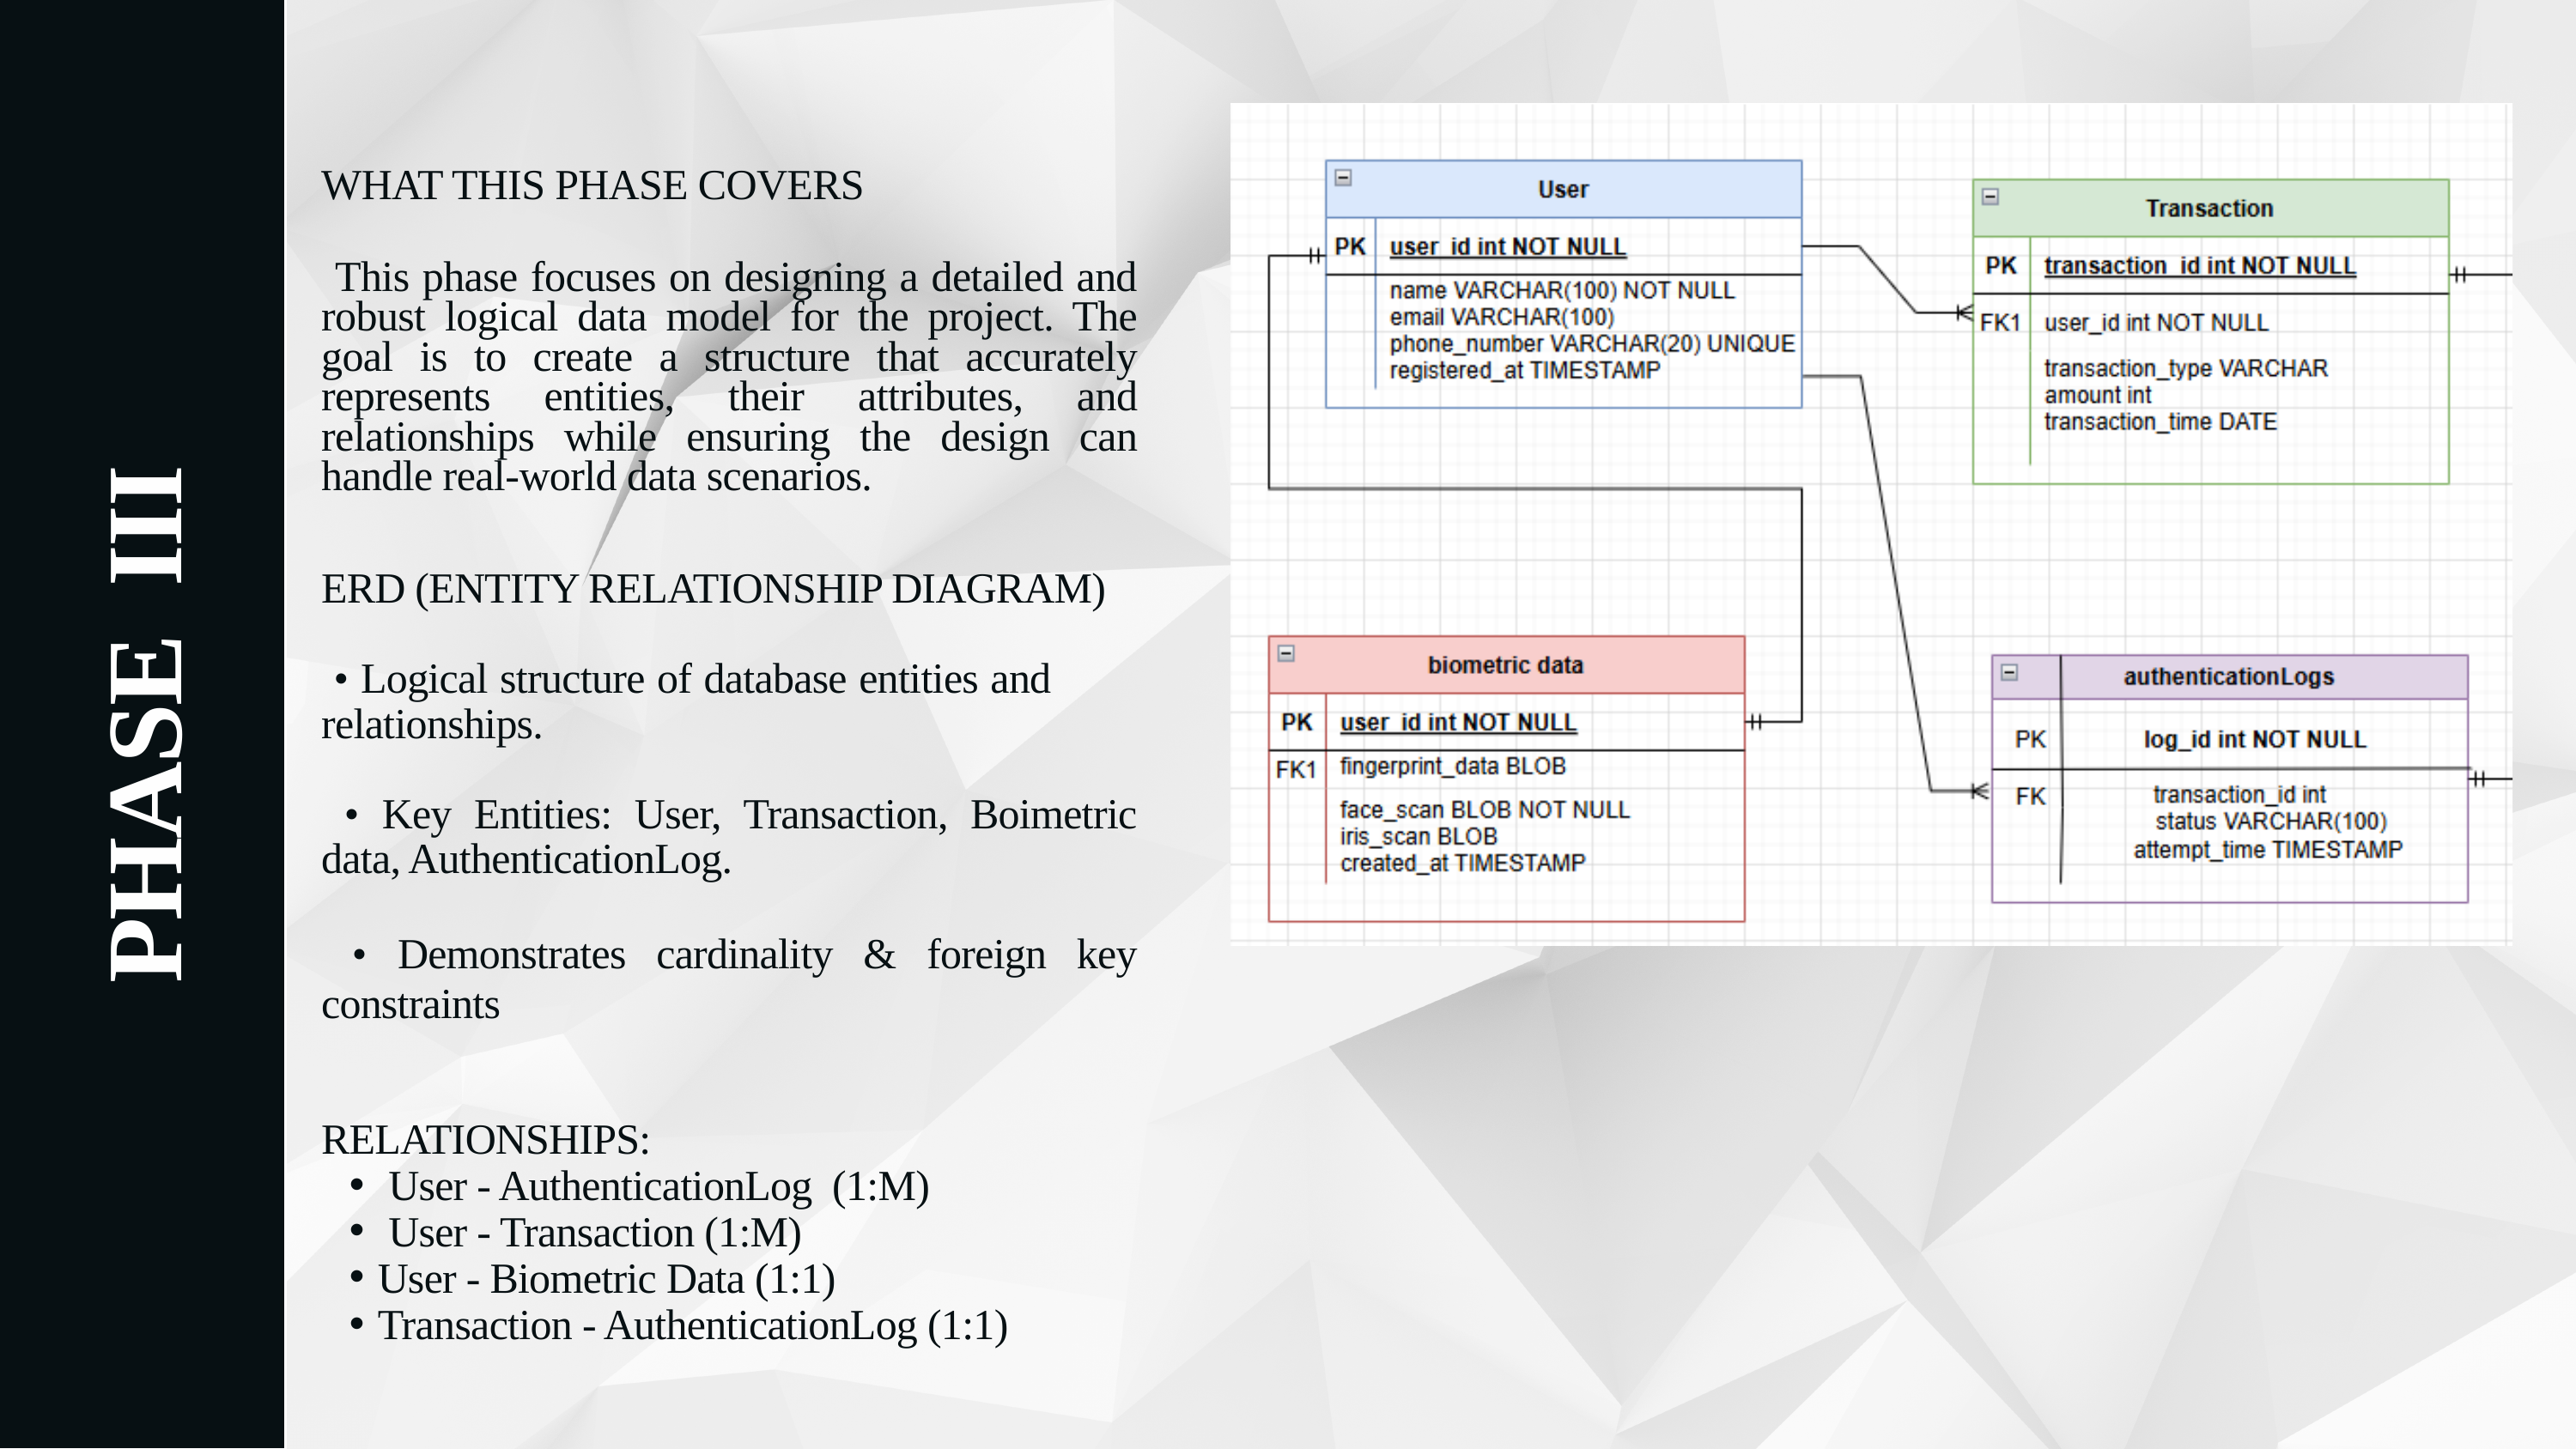

WHAT THIS PHASE COVERS

 This phase focuses on designing a detailed and robust logical data model for the project. The goal is to create a structure that accurately represents entities, their attributes, and relationships while ensuring the design can handle real-world data scenarios.

ERD (ENTITY RELATIONSHIP DIAGRAM)

 • Logical structure of database entities and        relationships.

 • Key Entities: User, Transaction, Boimetric data, AuthenticationLog.

 • Demonstrates cardinality & foreign key constraints
PHASE  III
RELATIONSHIPS:
 User - AuthenticationLog  (1:M)
 User - Transaction (1:M)
User - Biometric Data (1:1)
Transaction - AuthenticationLog (1:1)